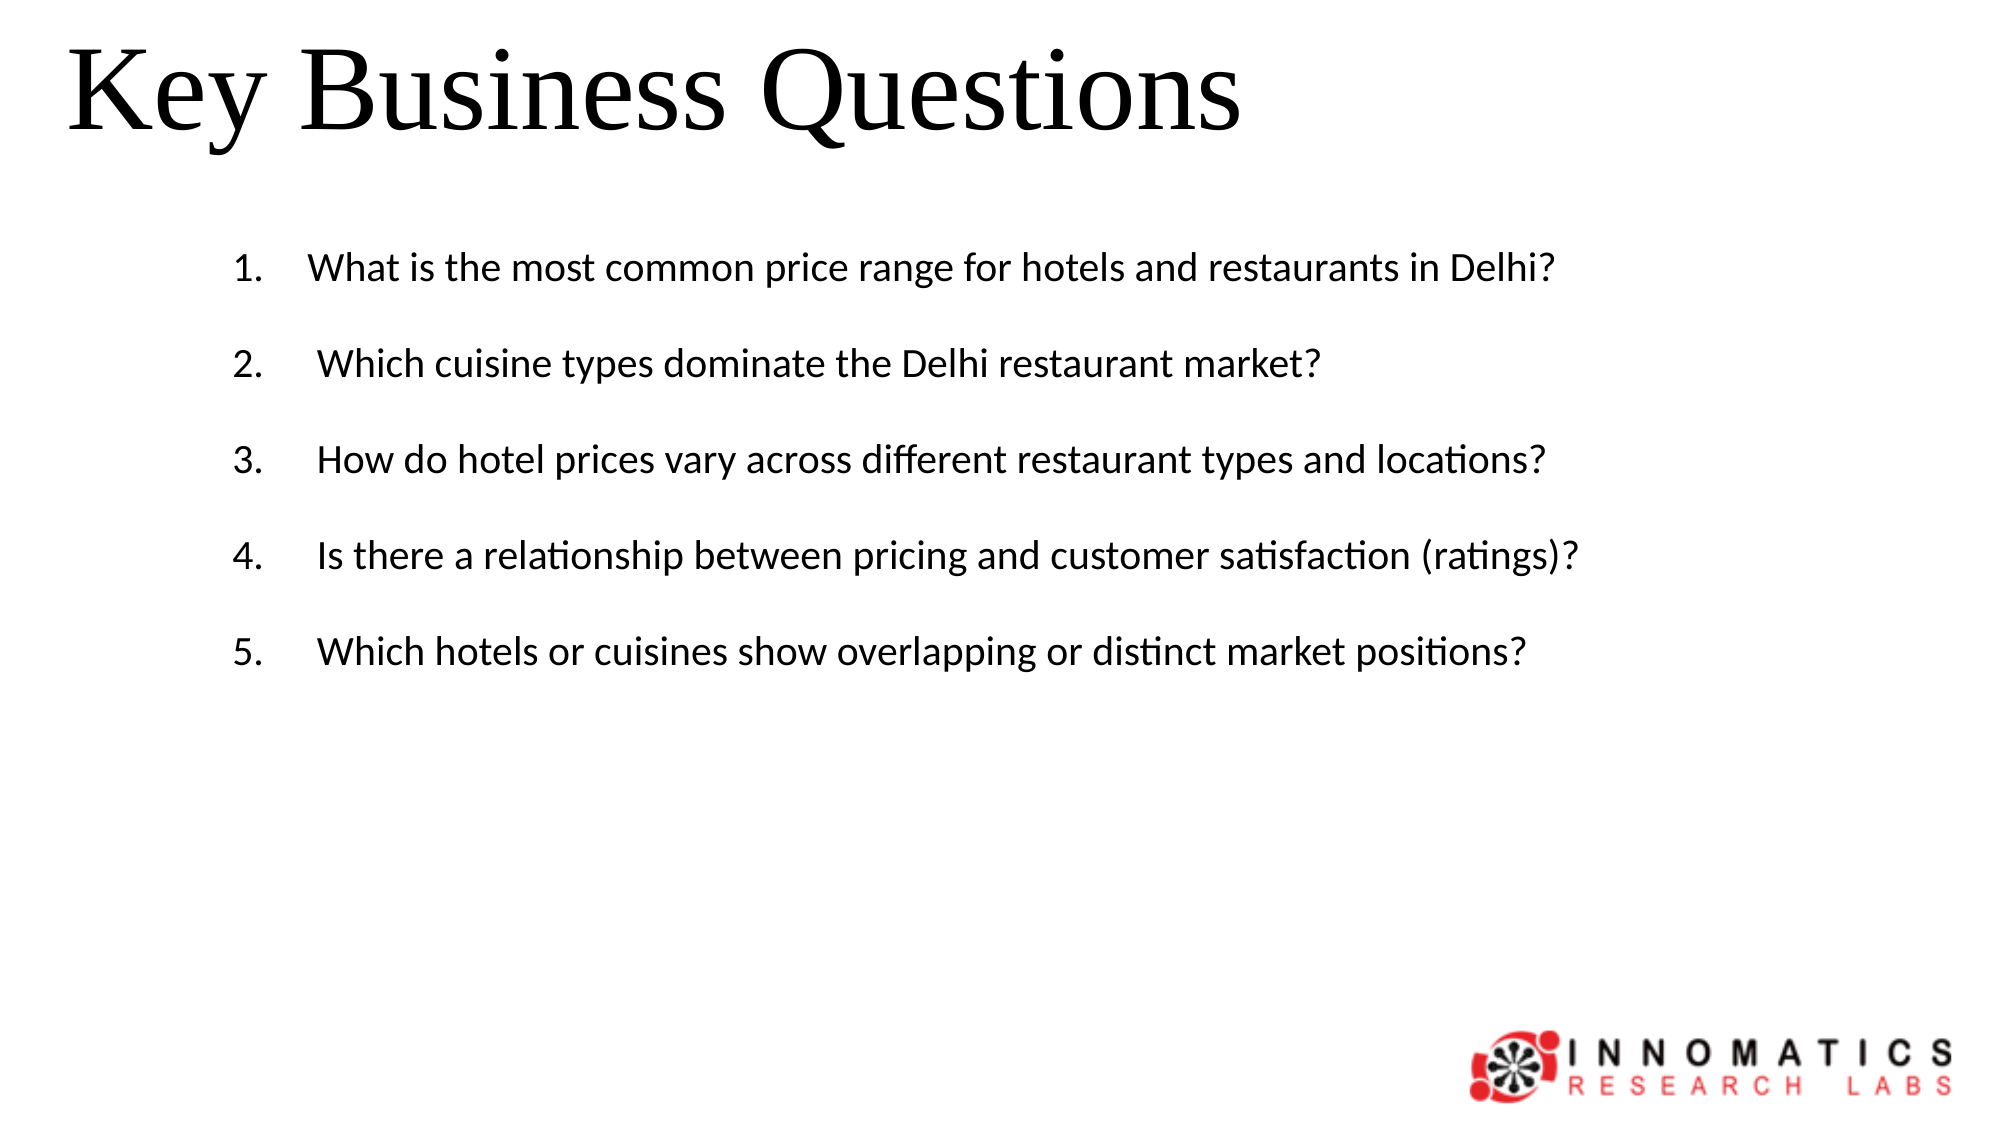

# Key Business Questions
What is the most common price range for hotels and restaurants in Delhi?
 Which cuisine types dominate the Delhi restaurant market?
 How do hotel prices vary across different restaurant types and locations?
 Is there a relationship between pricing and customer satisfaction (ratings)?
 Which hotels or cuisines show overlapping or distinct market positions?